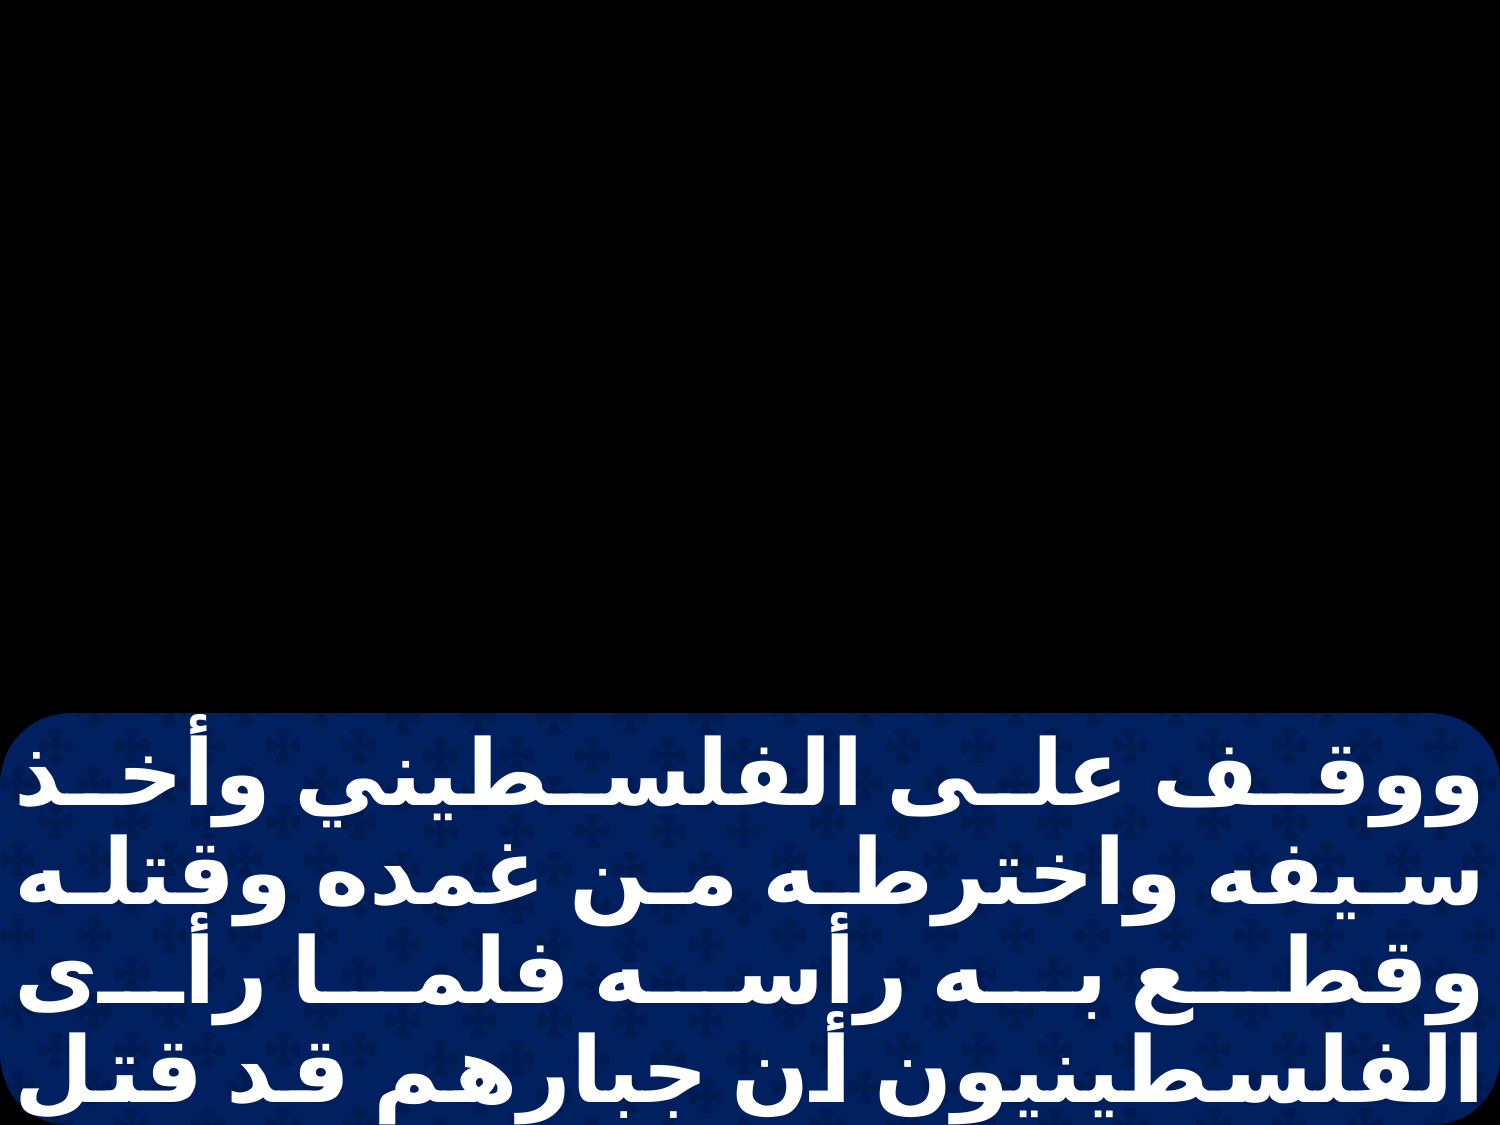

ووقف على الفلسطيني وأخذ سيفه واخترطه من غمده وقتله وقطع به رأسه فلما رأى الفلسطينيون أن جبارهم قد قتل هربوا. ووثب رجال إسرائيل ويهوذا وهتفوا وجروا على أعقاب الفلسطينيين